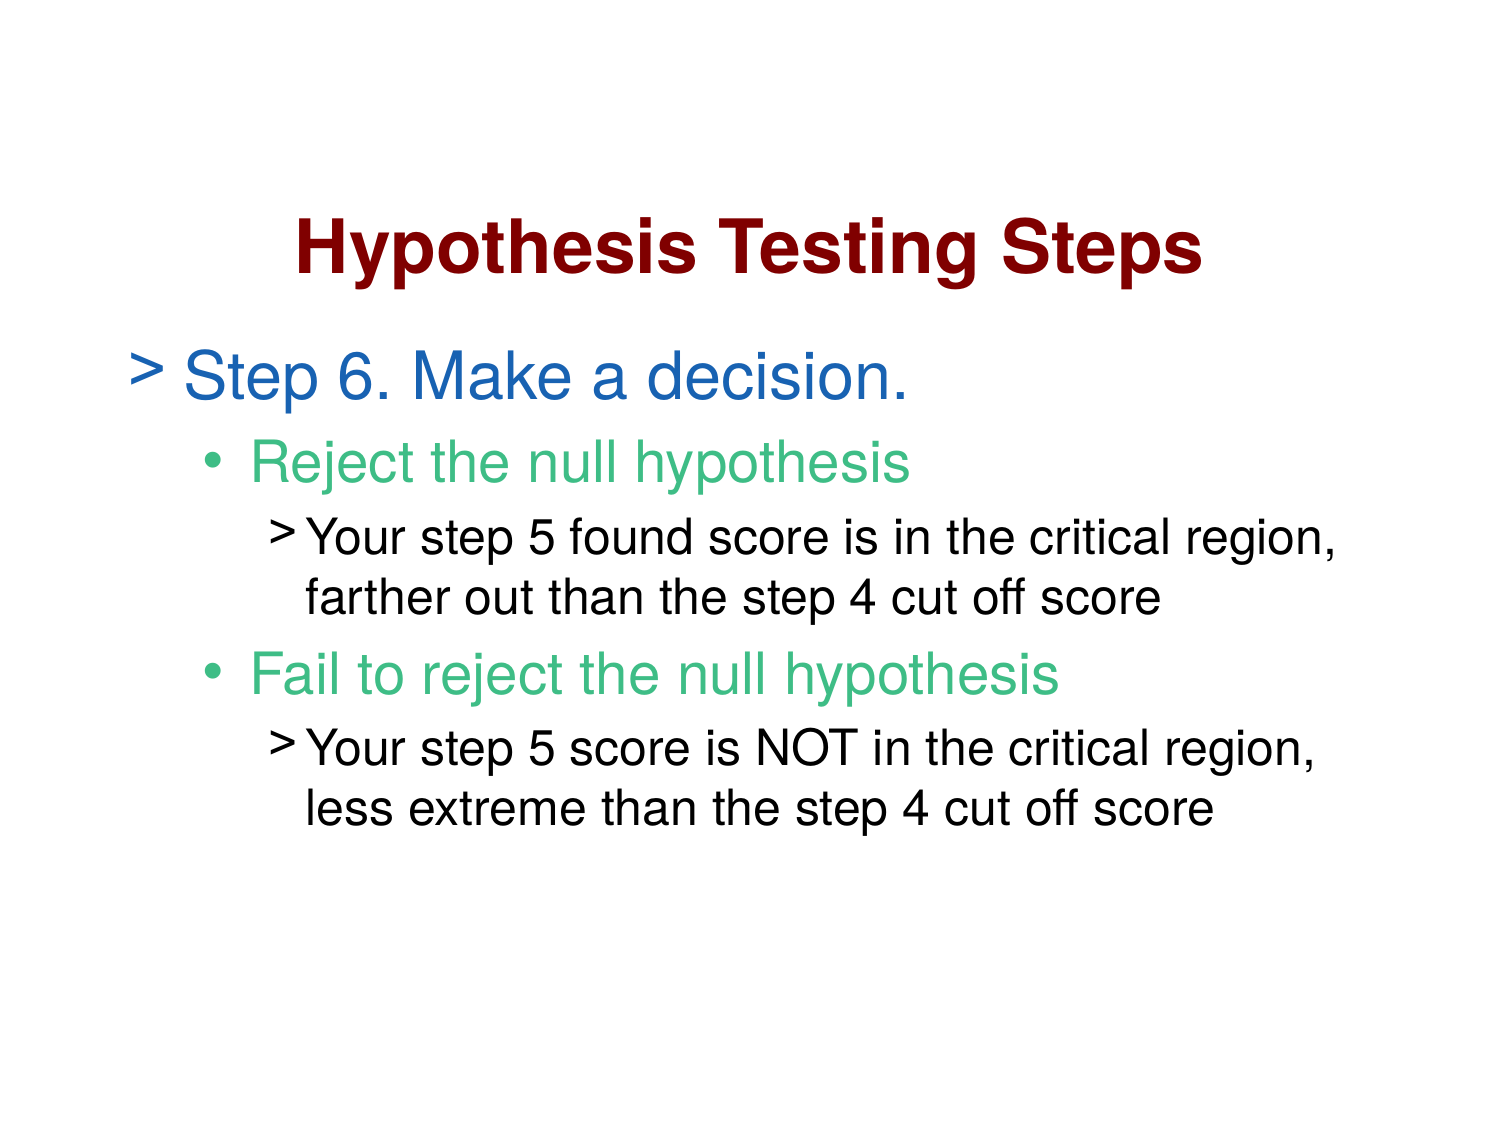

# Hypothesis Testing Steps
Step 6. Make a decision.
Reject the null hypothesis
Your step 5 found score is in the critical region, farther out than the step 4 cut off score
Fail to reject the null hypothesis
Your step 5 score is NOT in the critical region, less extreme than the step 4 cut off score